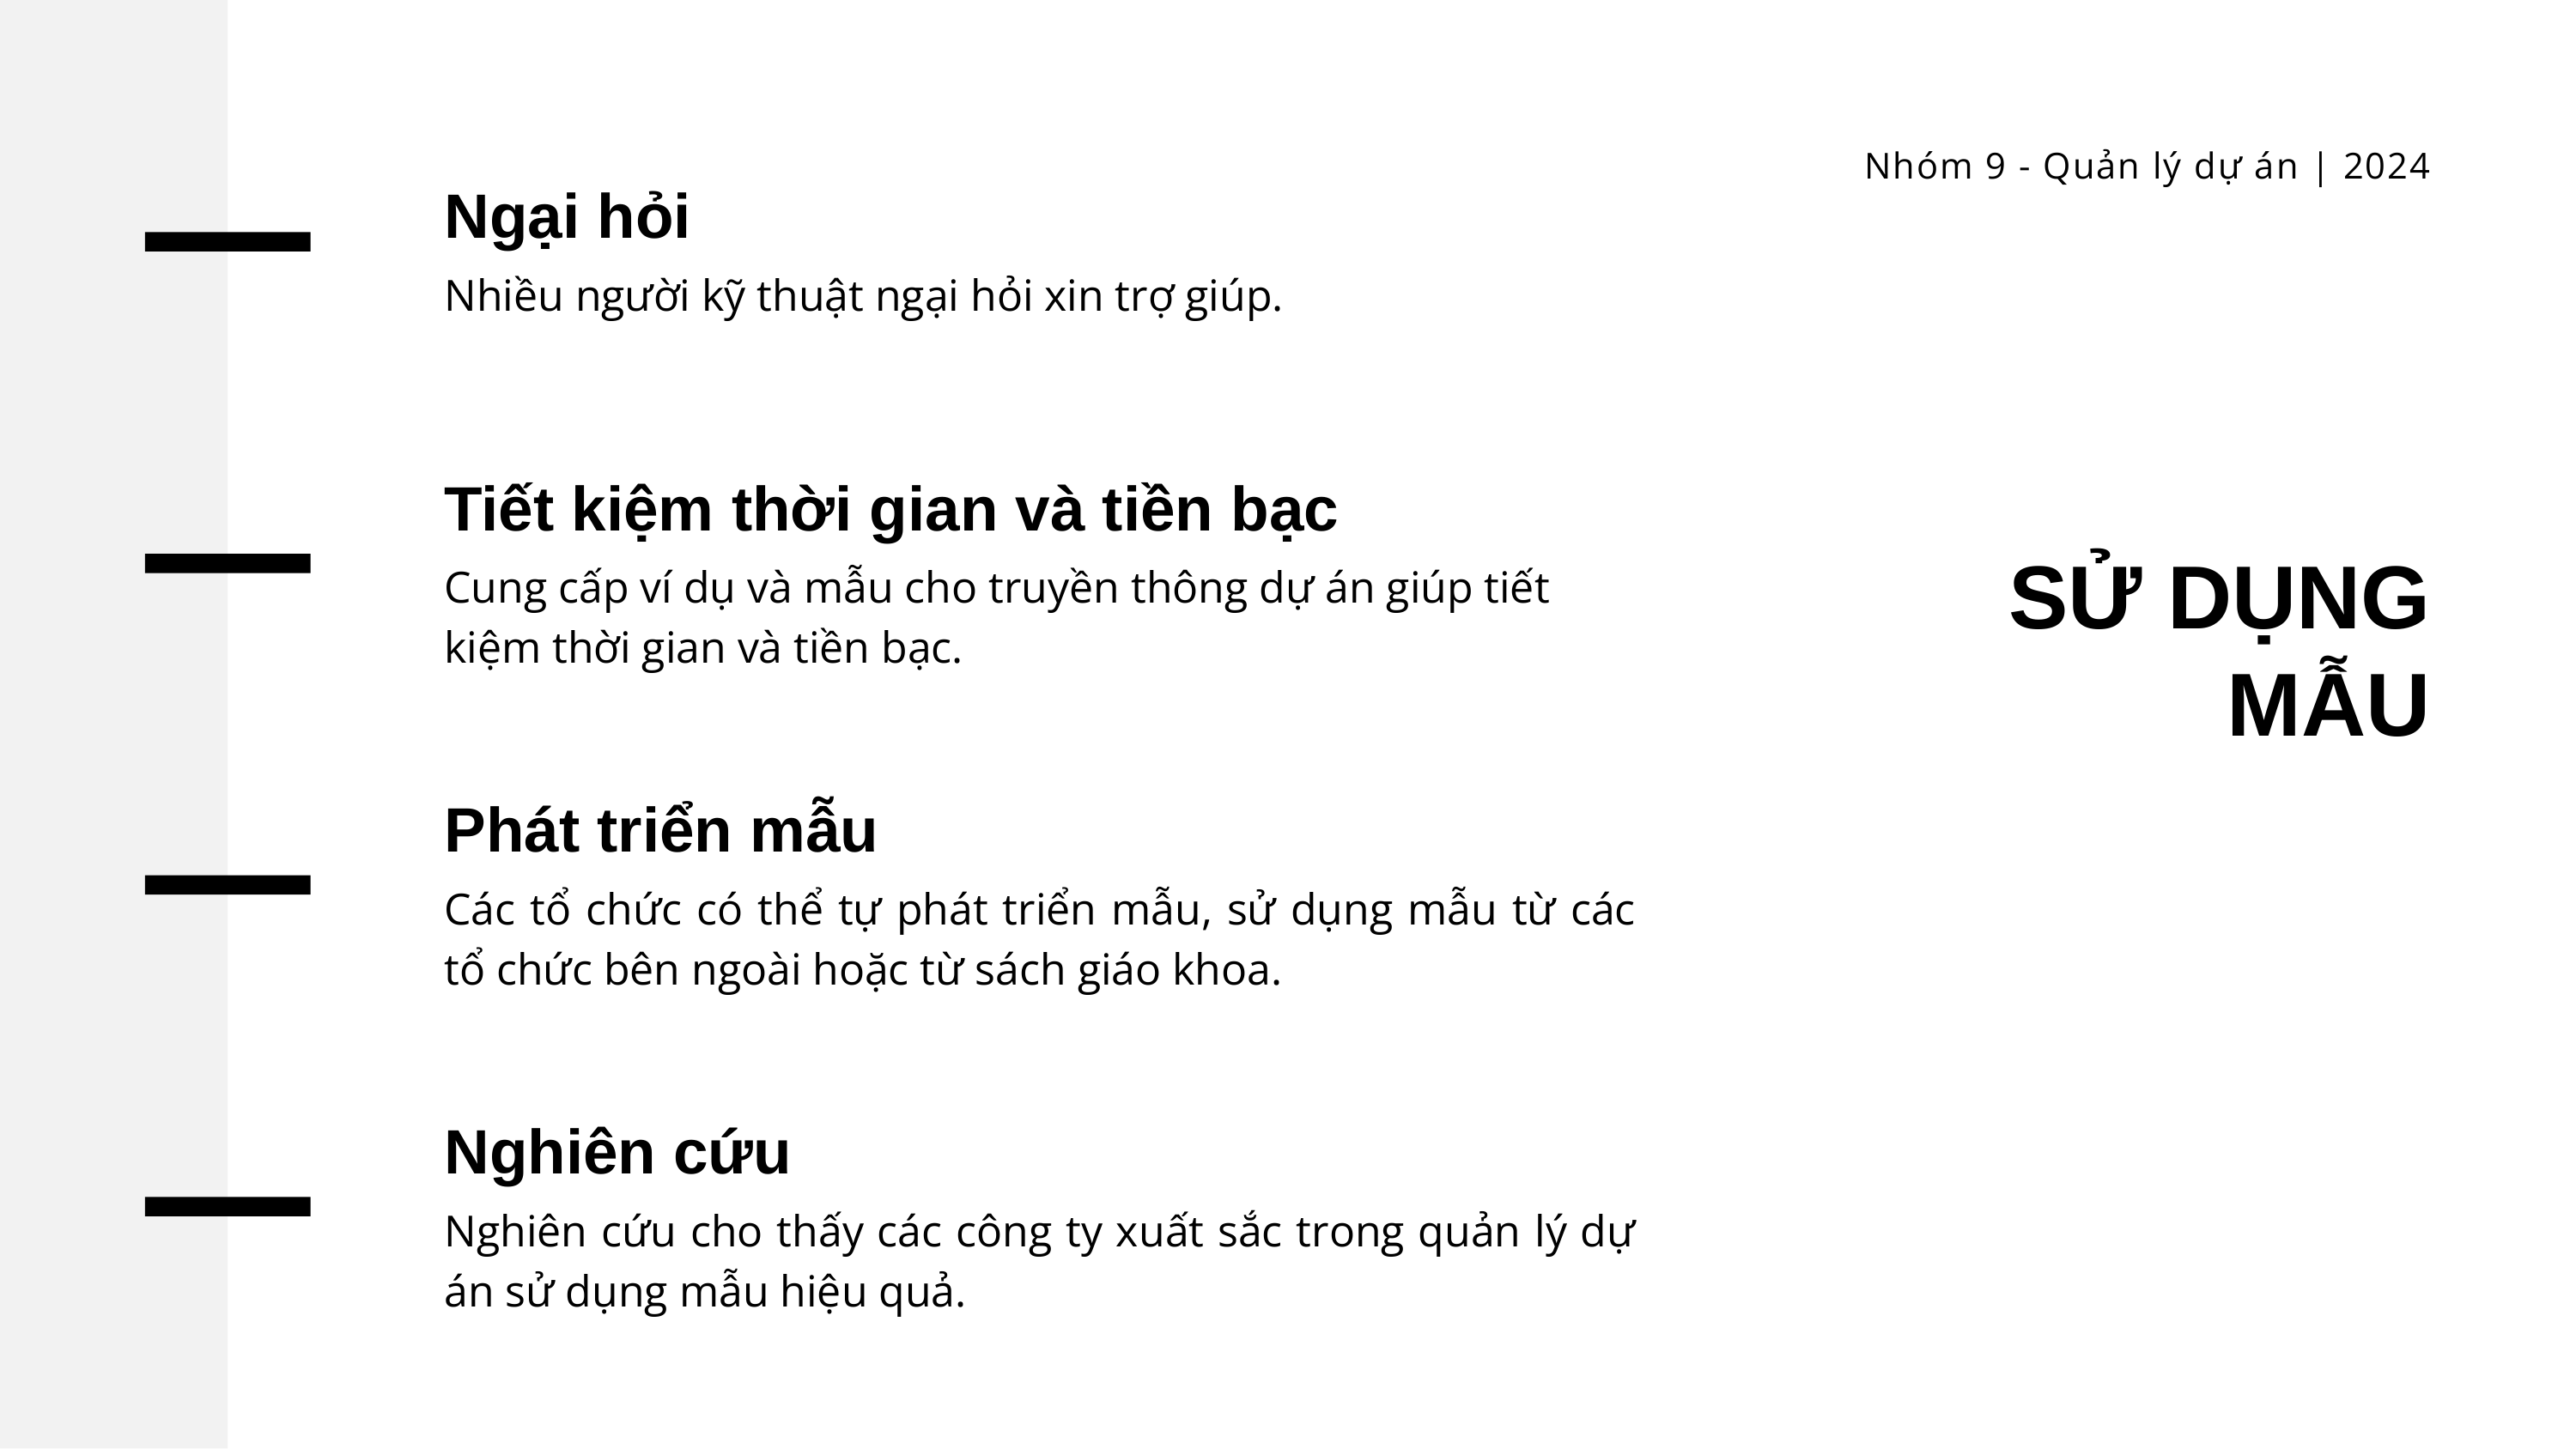

Nhóm 9 - Quản lý dự án | 2024
Ngại hỏi
Nhiều người kỹ thuật ngại hỏi xin trợ giúp.

Tiết kiệm thời gian và tiền bạc
Cung cấp ví dụ và mẫu cho truyền thông dự án giúp tiết kiệm thời gian và tiền bạc.
SỬ DỤNG MẪU

Phát triển mẫu
Các tổ chức có thể tự phát triển mẫu, sử dụng mẫu từ các tổ chức bên ngoài hoặc từ sách giáo khoa.

Nghiên cứu
Nghiên cứu cho thấy các công ty xuất sắc trong quản lý dự án sử dụng mẫu hiệu quả.